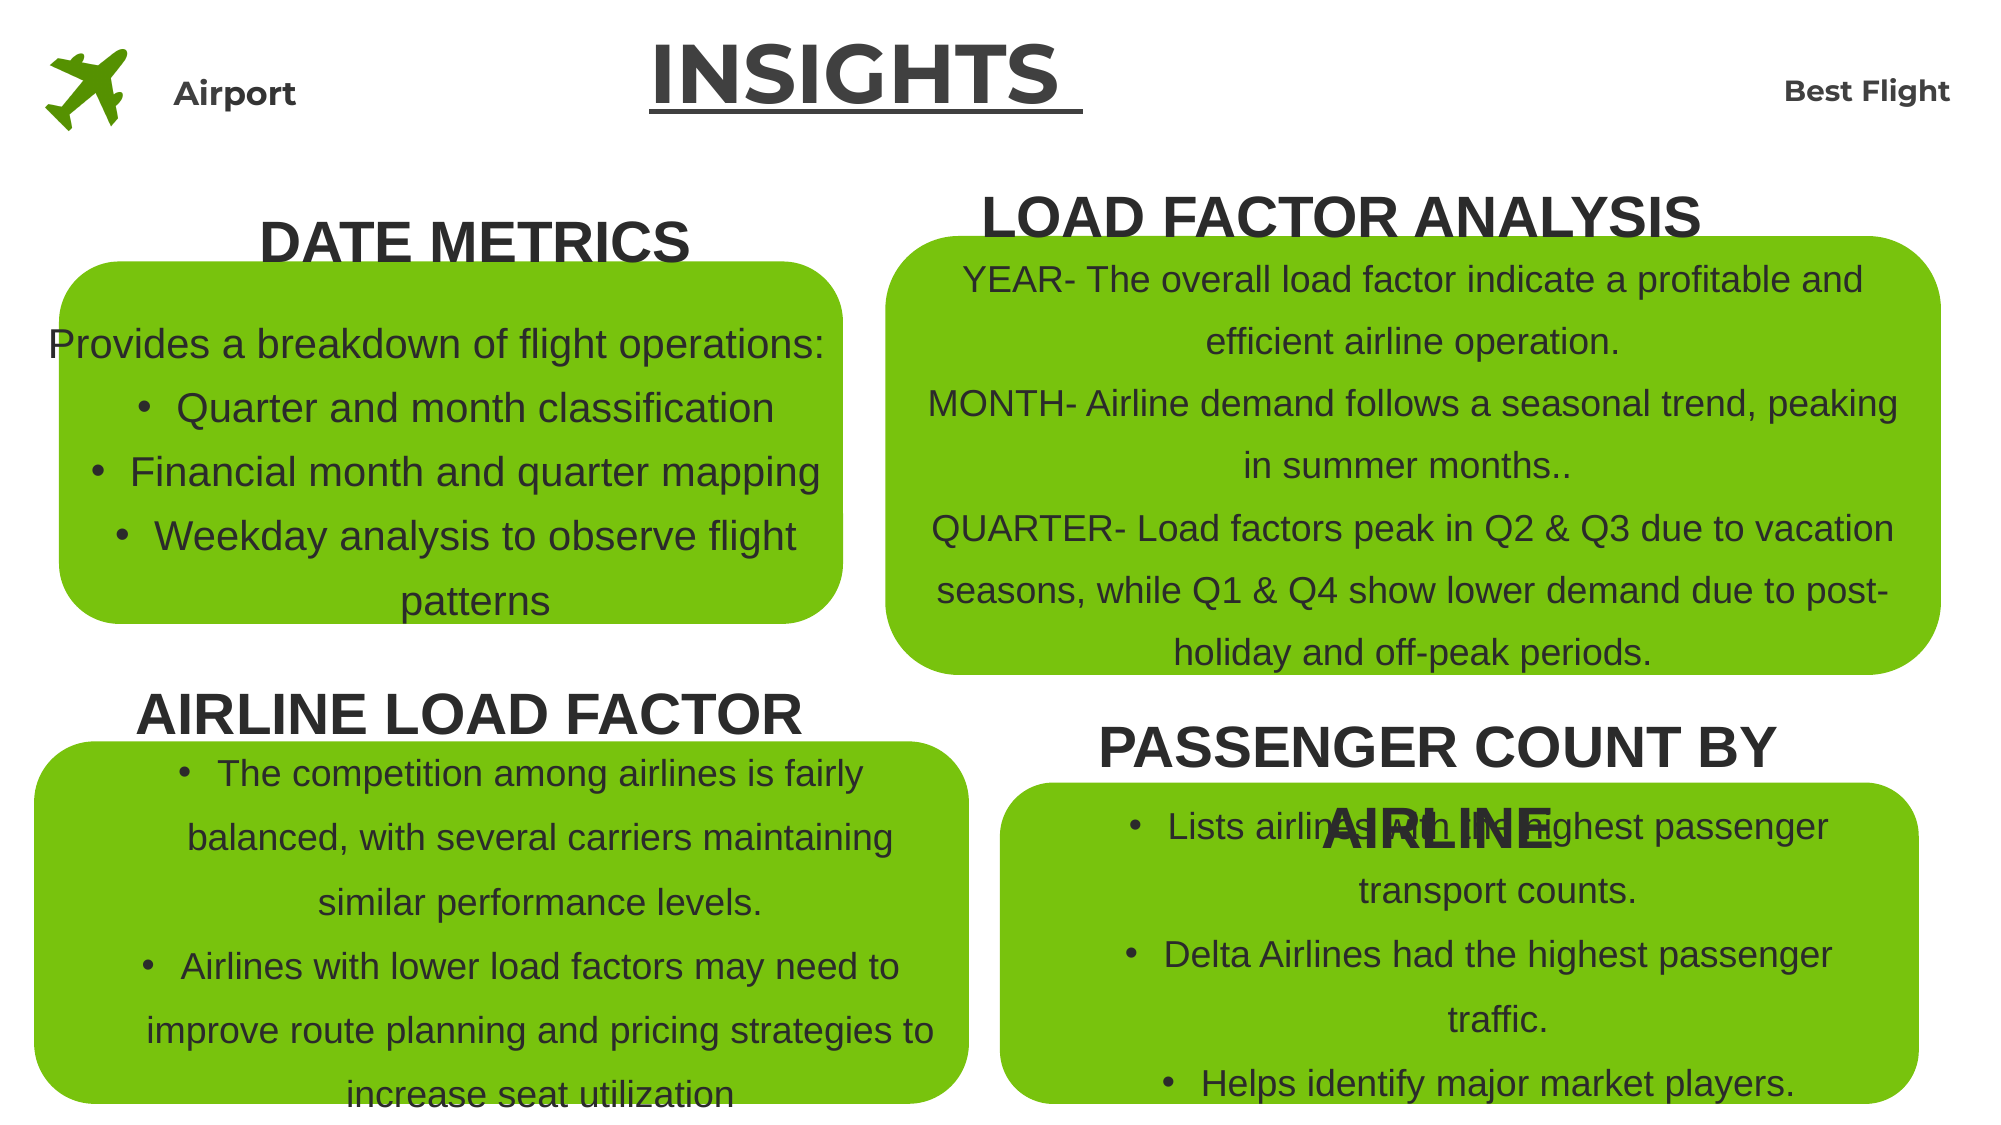

INSIGHTS

T  .  he history of airports dates back over a century, from the early days of aviation to the present, wherethey have become crucial transportation hubs connecting people and goods across the globe, evolving with new technologies and innovations shaping their future.
LOAD FACTOR ANALYSIS
DATE METRICS
YEAR- The overall load factor indicate a profitable and efficient airline operation.
MONTH- Airline demand follows a seasonal trend, peaking in summer months..
QUARTER- Load factors peak in Q2 & Q3 due to vacation seasons, while Q1 & Q4 show lower demand due to post-holiday and off-peak periods.
Provides a breakdown of flight operations:
Quarter and month classification
Financial month and quarter mapping
Weekday analysis to observe flight patterns
AIRLINE LOAD FACTOR
PASSENGER COUNT BY AIRLINE
The competition among airlines is fairly balanced, with several carriers maintaining similar performance levels.
Airlines with lower load factors may need to improve route planning and pricing strategies to increase seat utilization
Lists airlines with the highest passenger transport counts.
Delta Airlines had the highest passenger traffic.
Helps identify major market players.